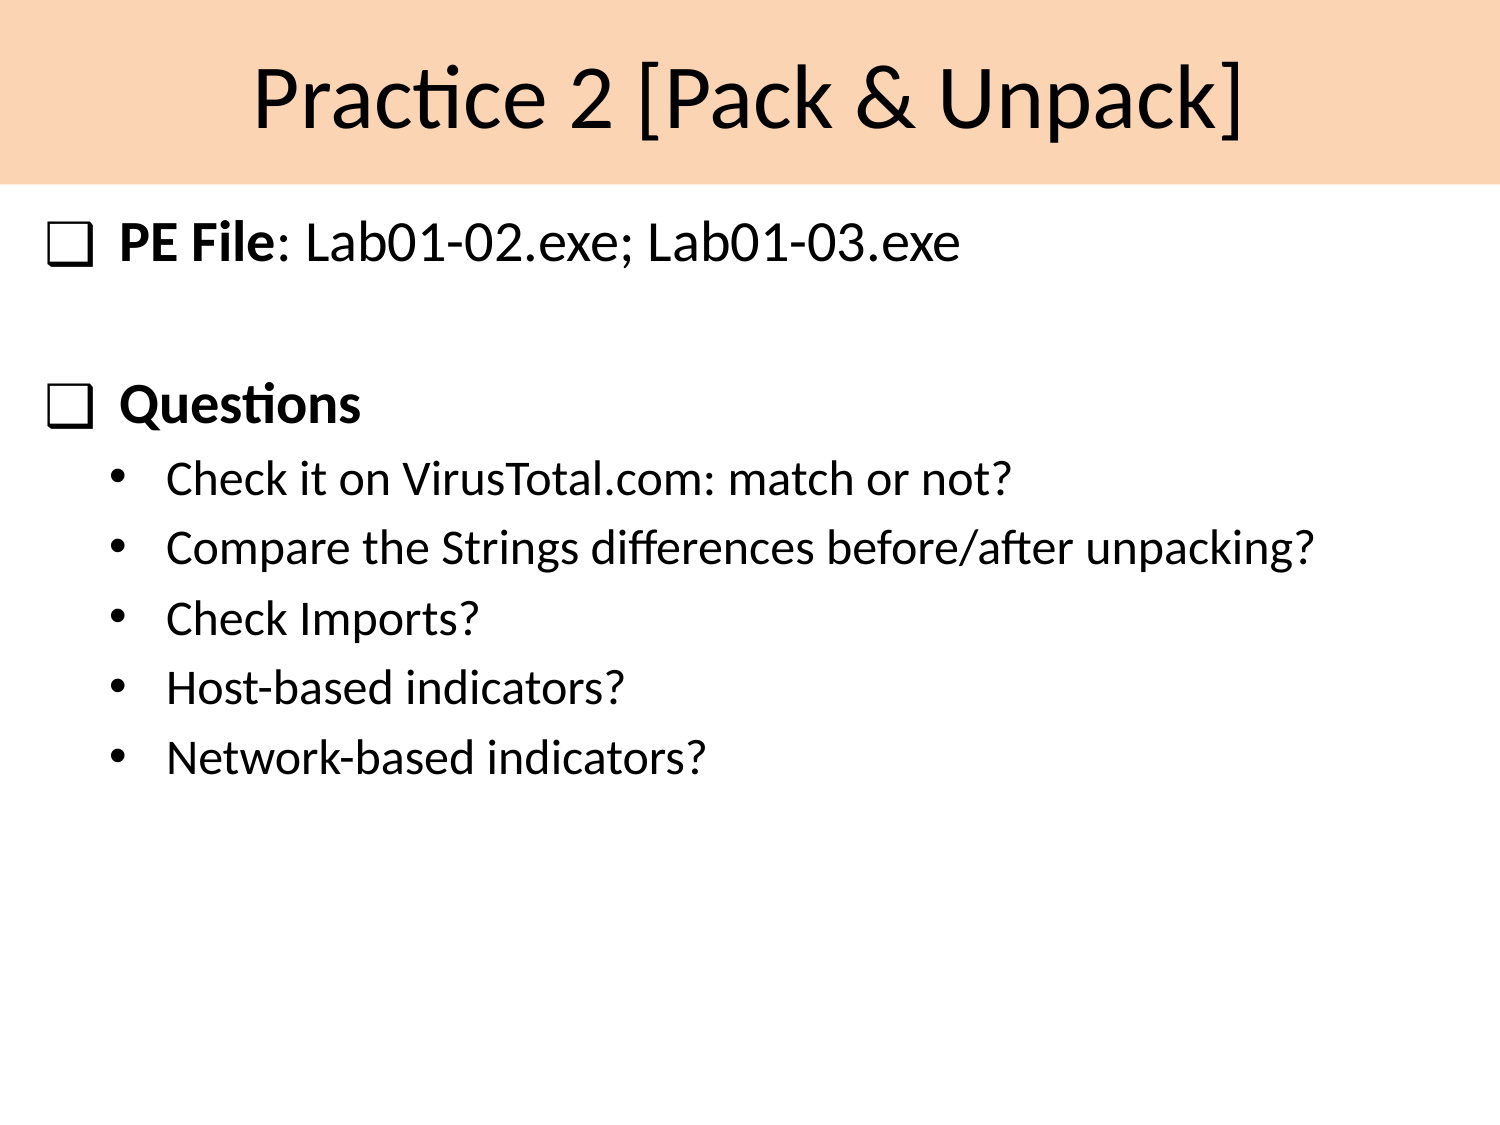

Practice 2 [Pack & Unpack]
PE File: Lab01-02.exe; Lab01-03.exe

Questions
Check it on VirusTotal.com: match or not?
Compare the Strings differences before/after unpacking?
Check Imports?
Host-based indicators?
Network-based indicators?